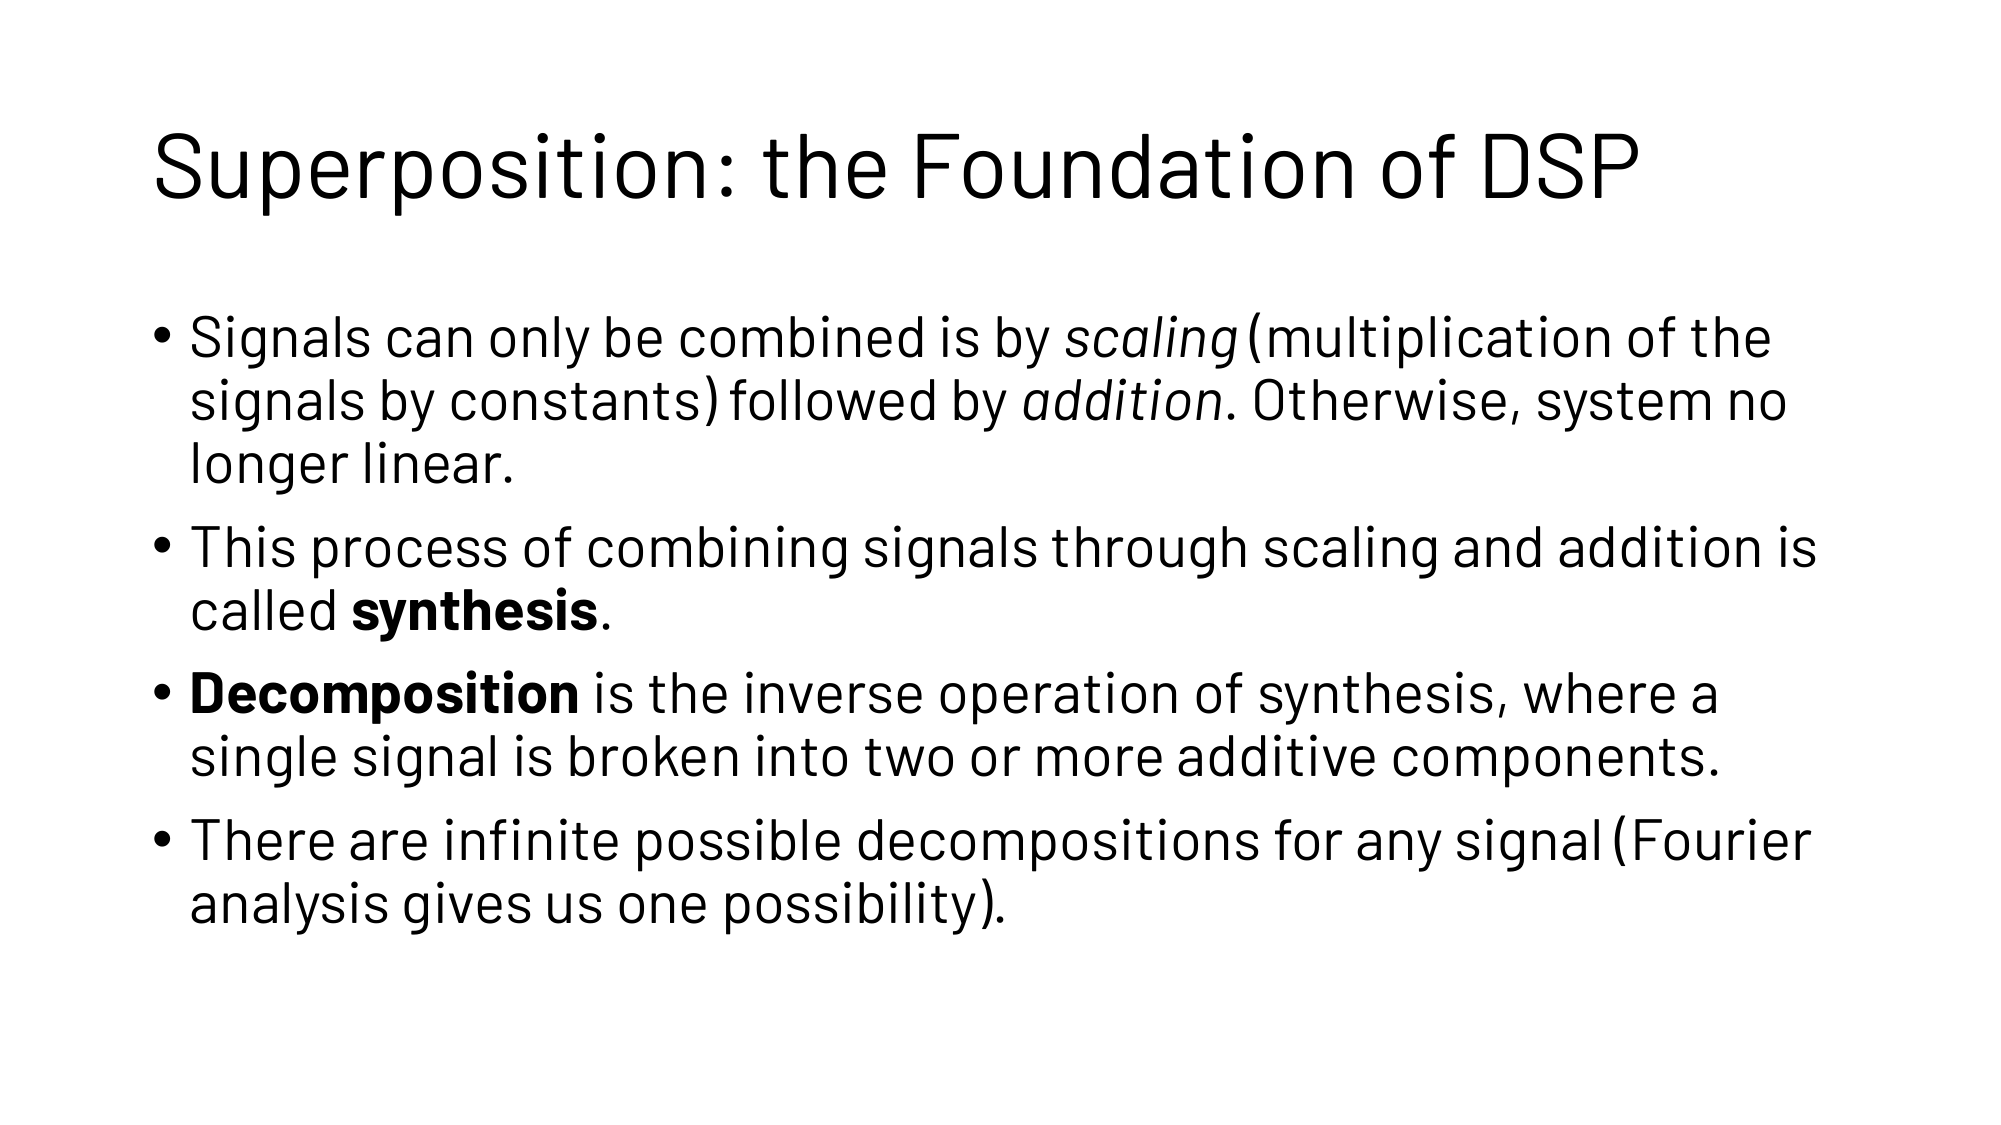

# Superposition: the Foundation of DSP
Signals can only be combined is by scaling (multiplication of the signals by constants) followed by addition. Otherwise, system no longer linear.
This process of combining signals through scaling and addition is called synthesis.
Decomposition is the inverse operation of synthesis, where a single signal is broken into two or more additive components.
There are infinite possible decompositions for any signal (Fourier analysis gives us one possibility).